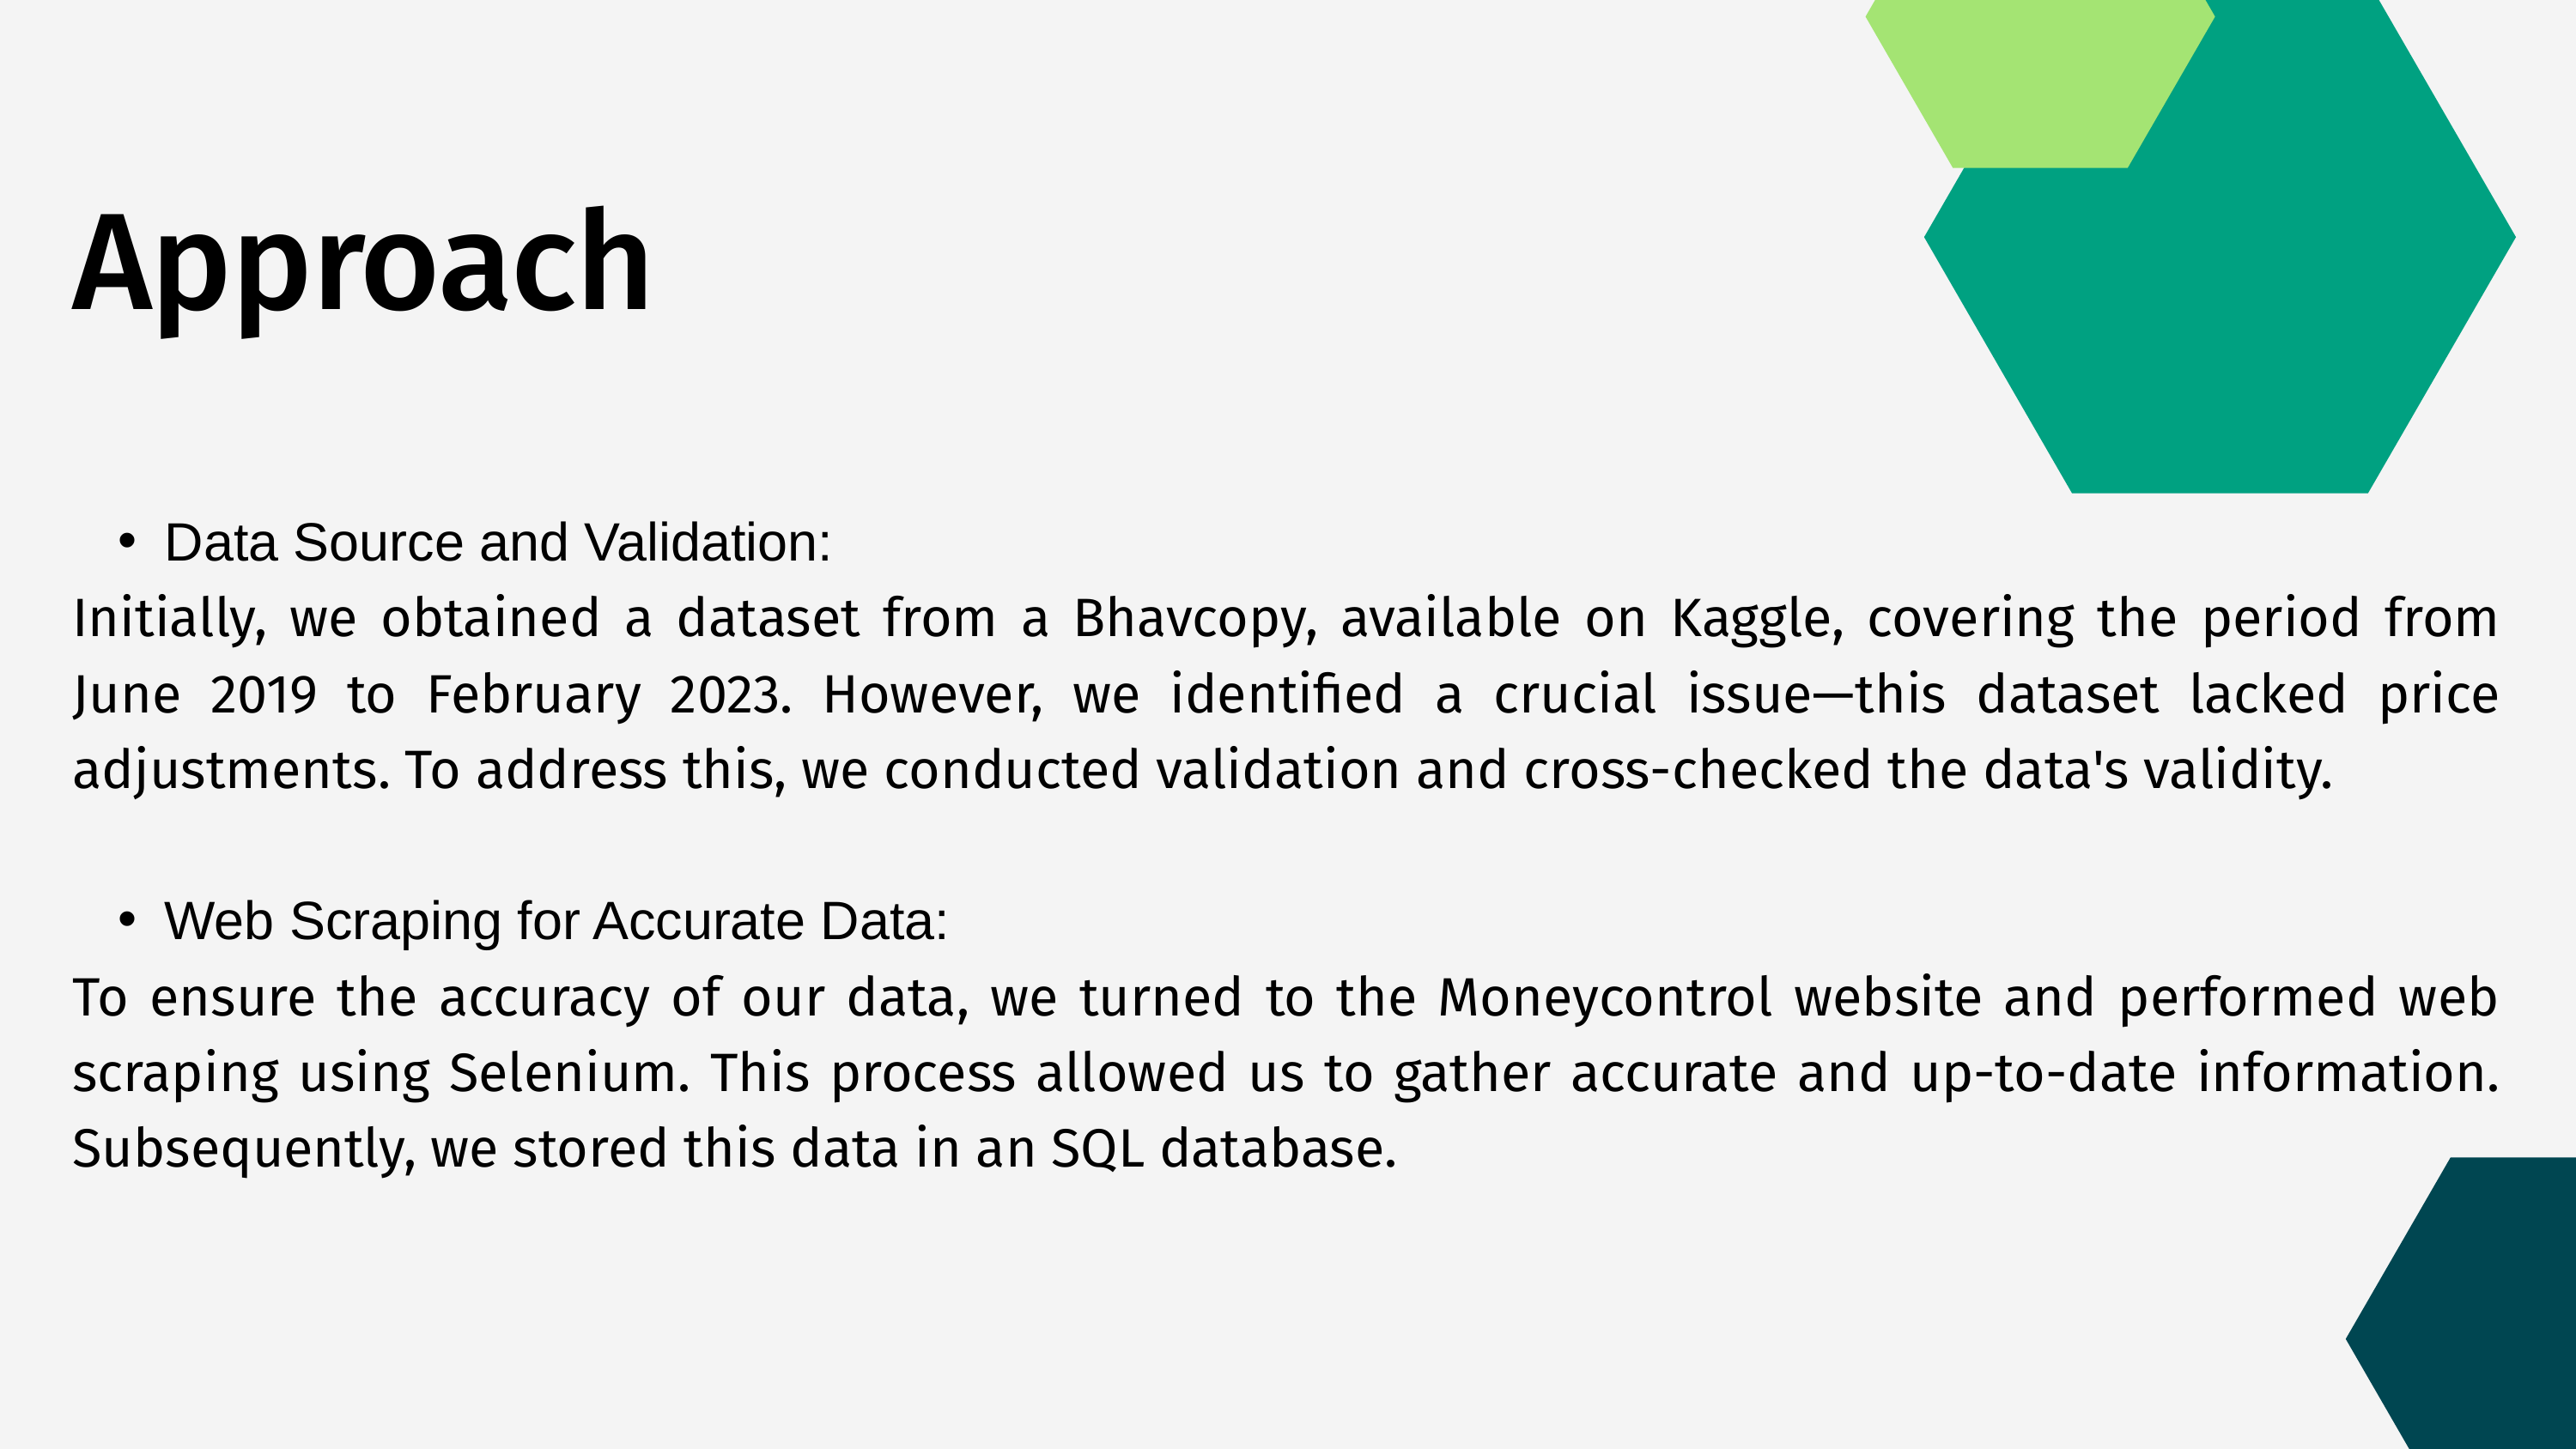

Approach

Data Source and Validation:
Initially, we obtained a dataset from a Bhavcopy, available on Kaggle, covering the period from June 2019 to February 2023. However, we identified a crucial issue—this dataset lacked price adjustments. To address this, we conducted validation and cross-checked the data's validity.

Web Scraping for Accurate Data:
To ensure the accuracy of our data, we turned to the Moneycontrol website and performed web scraping using Selenium. This process allowed us to gather accurate and up-to-date information. Subsequently, we stored this data in an SQL database.

Back to Agenda Page